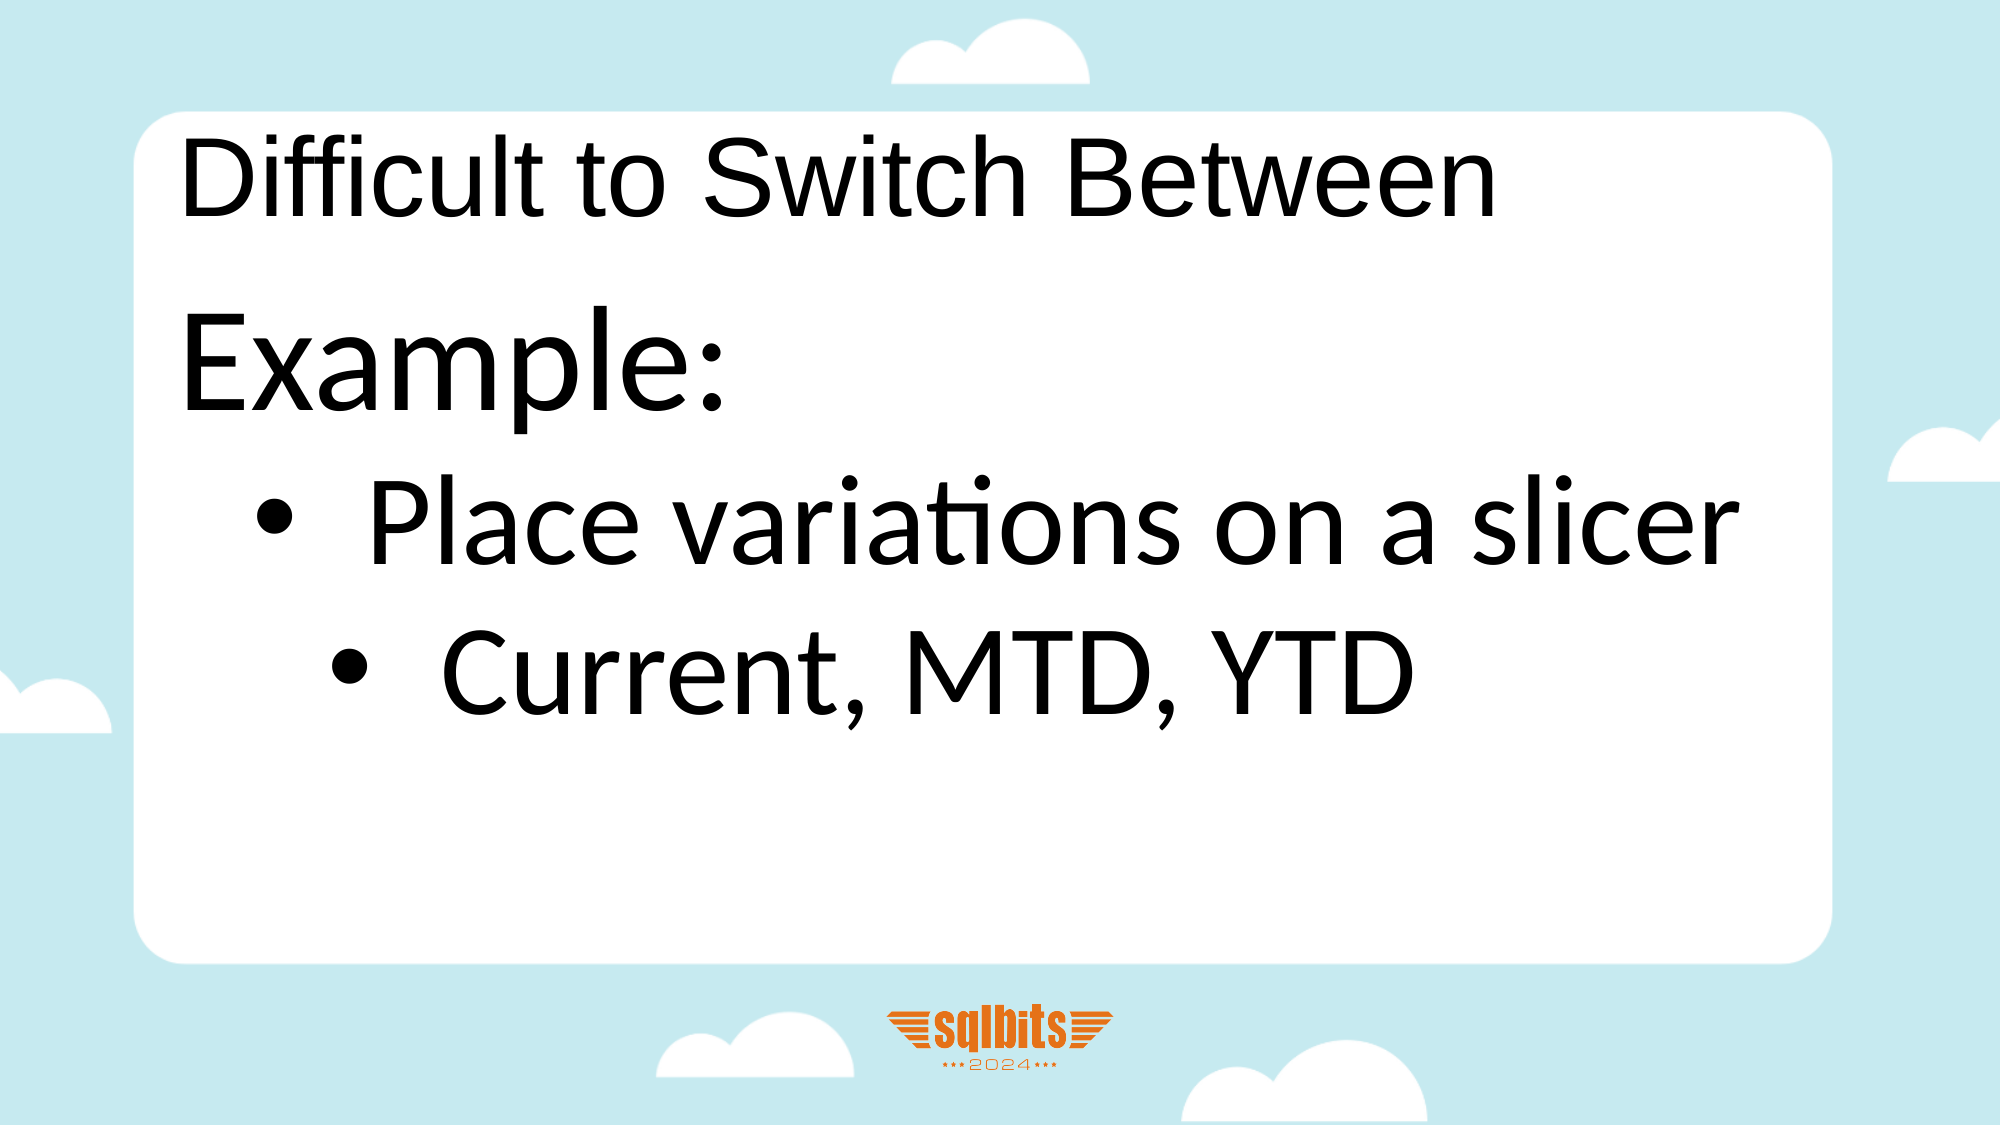

# Difficult to Switch Between
Example:
Place variations on a slicer
Current, MTD, YTD